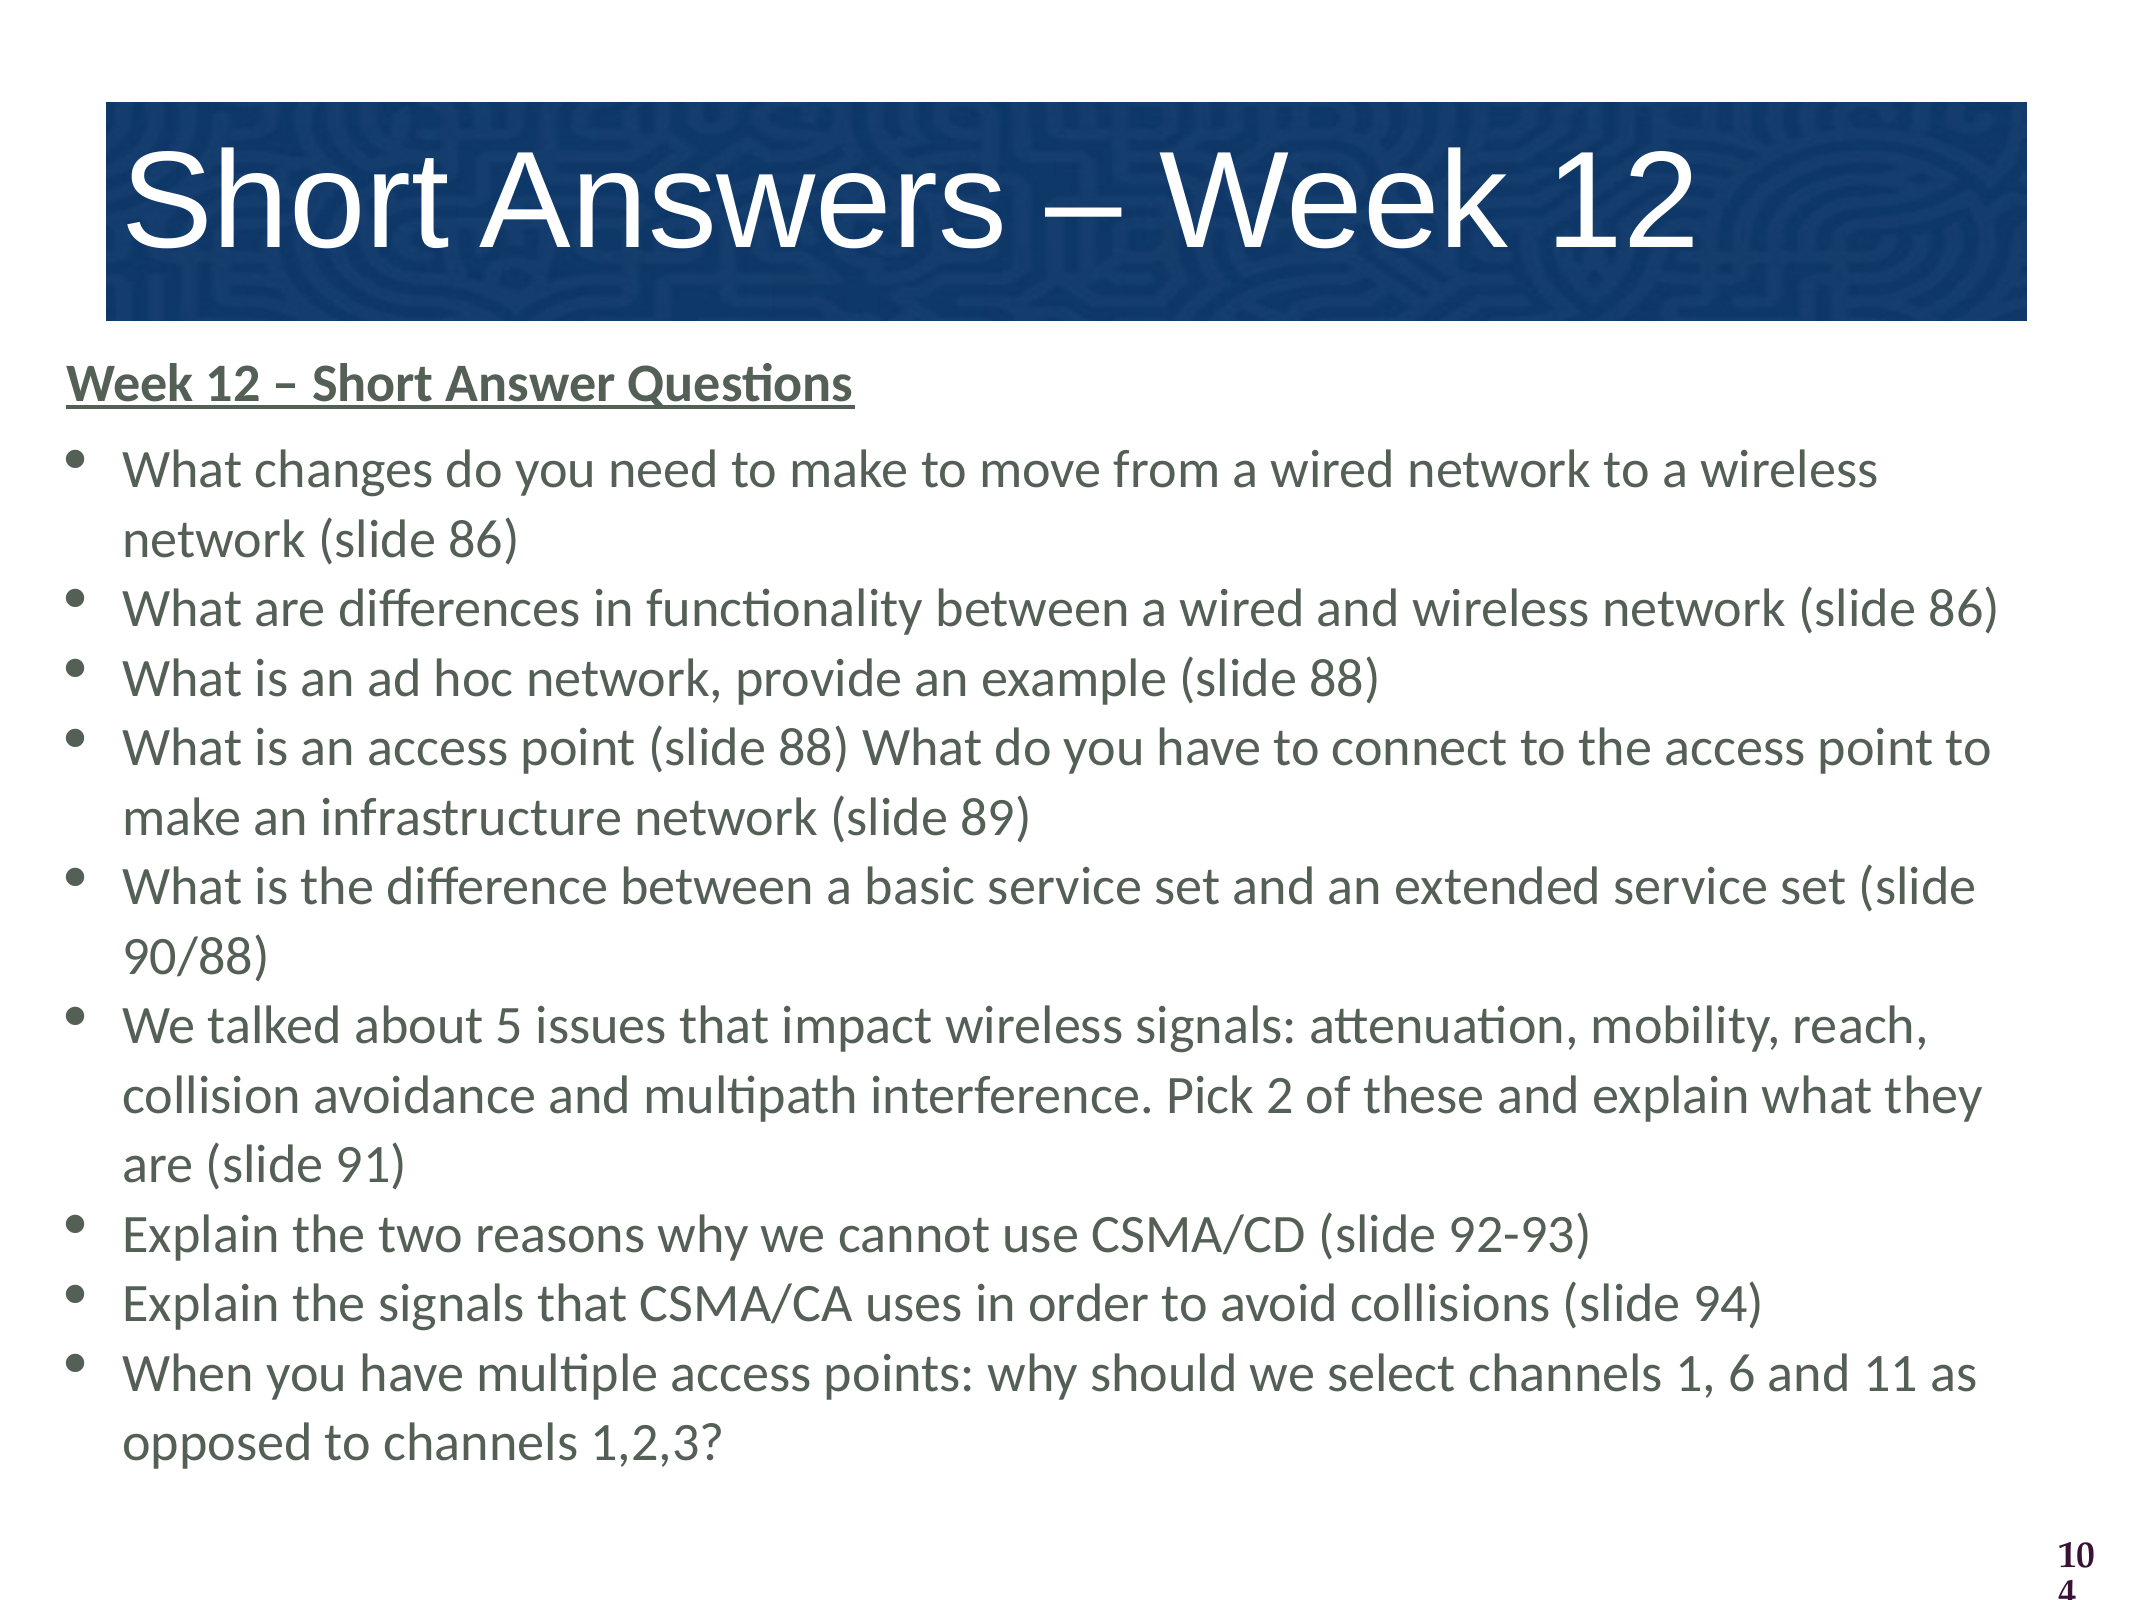

Short Answers – Week 12
Week 12 – Short Answer Questions
What changes do you need to make to move from a wired network to a wireless network (slide 86)
What are differences in functionality between a wired and wireless network (slide 86)
What is an ad hoc network, provide an example (slide 88)
What is an access point (slide 88) What do you have to connect to the access point to make an infrastructure network (slide 89)
What is the difference between a basic service set and an extended service set (slide 90/88)
We talked about 5 issues that impact wireless signals: attenuation, mobility, reach, collision avoidance and multipath interference. Pick 2 of these and explain what they are (slide 91)
Explain the two reasons why we cannot use CSMA/CD (slide 92-93)
Explain the signals that CSMA/CA uses in order to avoid collisions (slide 94)
When you have multiple access points: why should we select channels 1, 6 and 11 as opposed to channels 1,2,3?
104